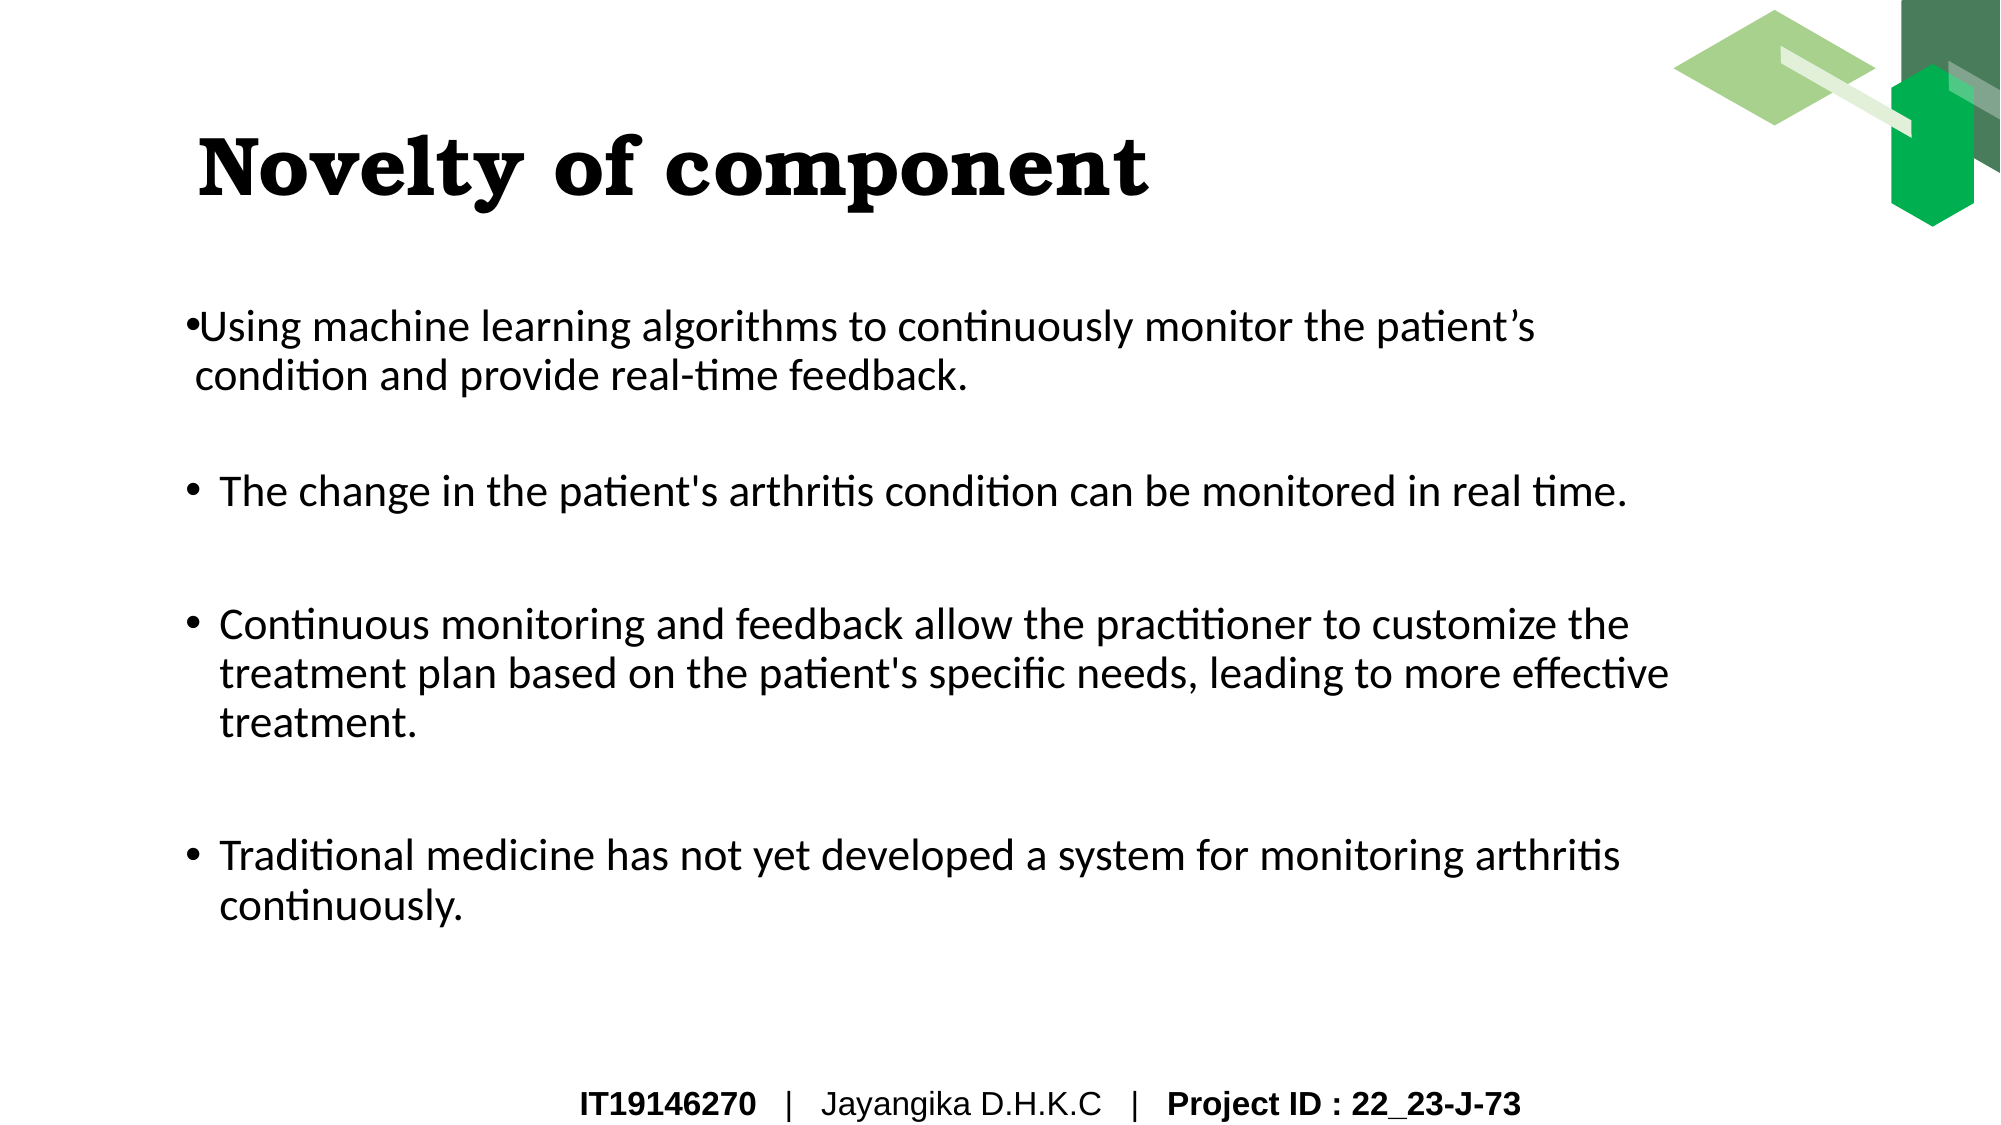

# Novelty of component

Using machine learning algorithms to continuously monitor the patient’s     condition and provide real-time feedback.
The change in the patient's arthritis condition can be monitored in real time.

Continuous monitoring and feedback allow the practitioner to customize the treatment plan based on the patient's specific needs, leading to more effective treatment.

Traditional medicine has not yet developed a system for monitoring arthritis continuously.

IT19146270   |   Jayangika D.H.K.C   |   Project ID : 22_23-J-73